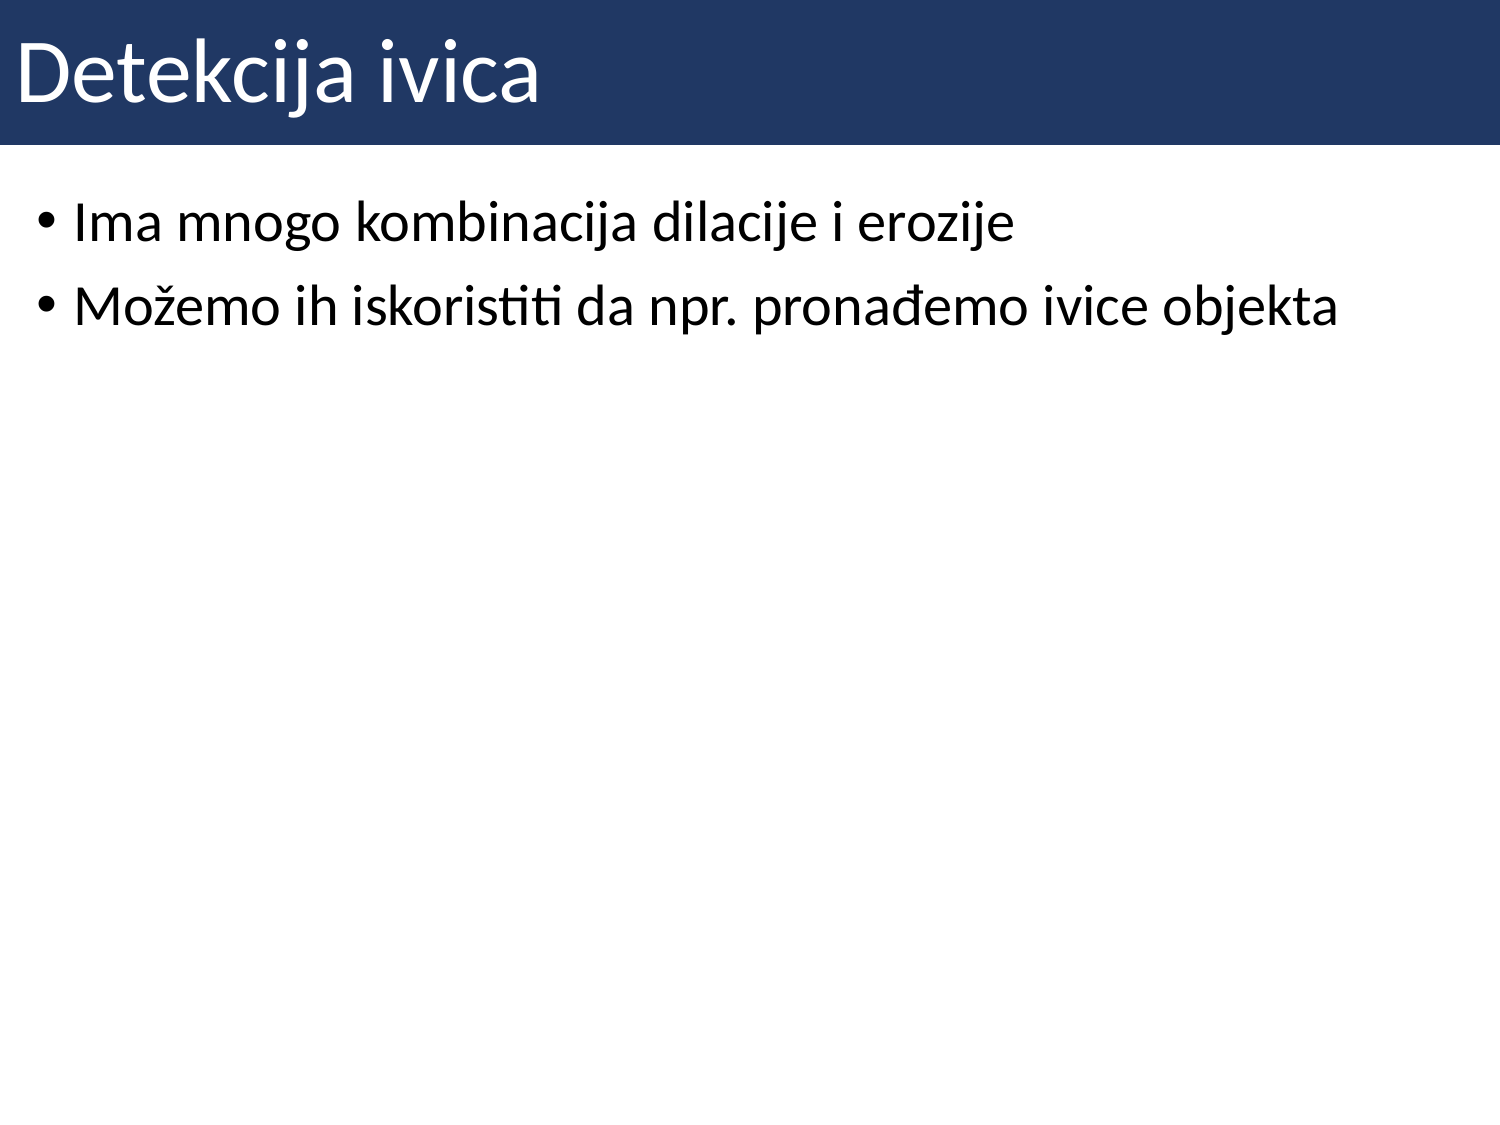

# Detekcija ivica
Ima mnogo kombinacija dilacije i erozije
Možemo ih iskoristiti da npr. pronađemo ivice objekta